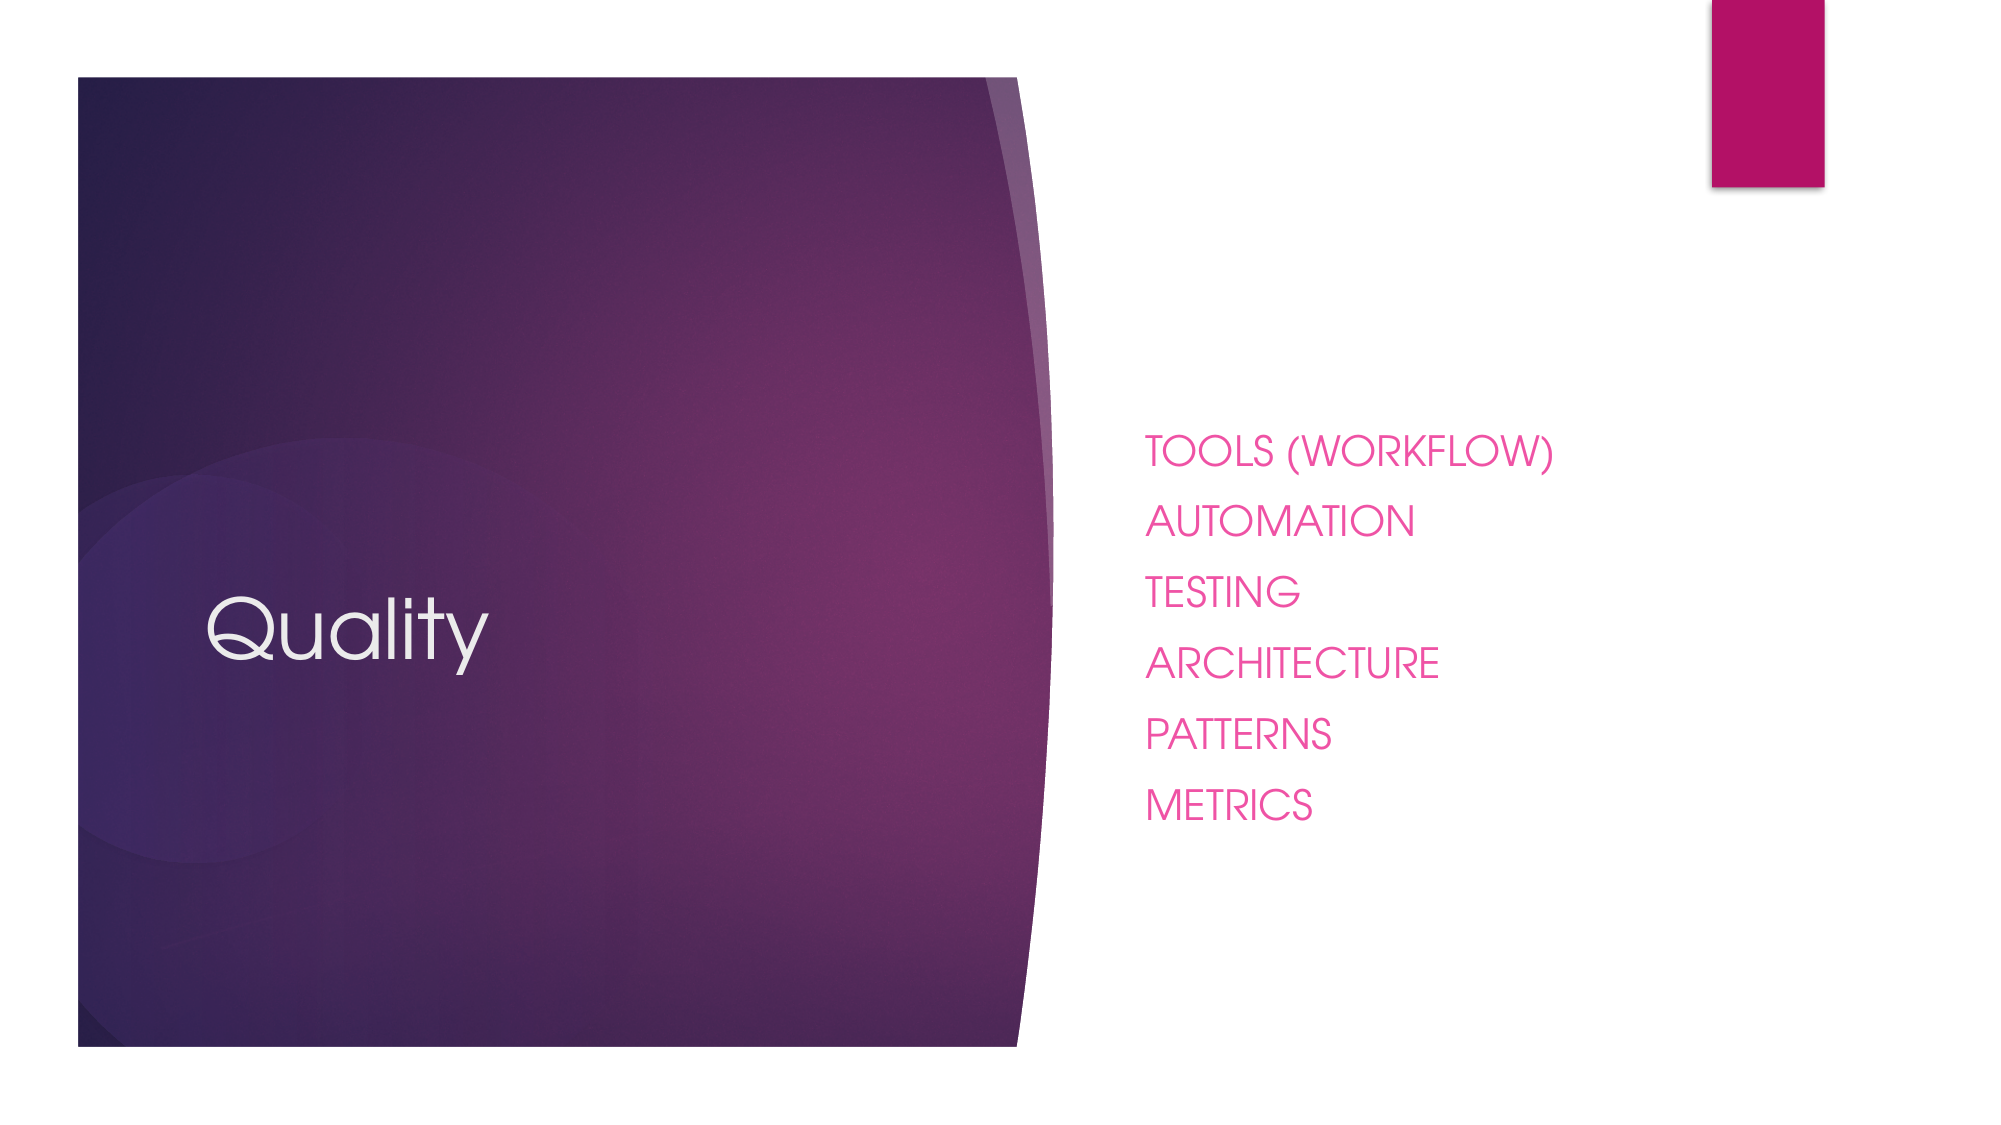

Quality
Tools (Workflow)
Automation
Testing
Architecture
Patterns
Metrics